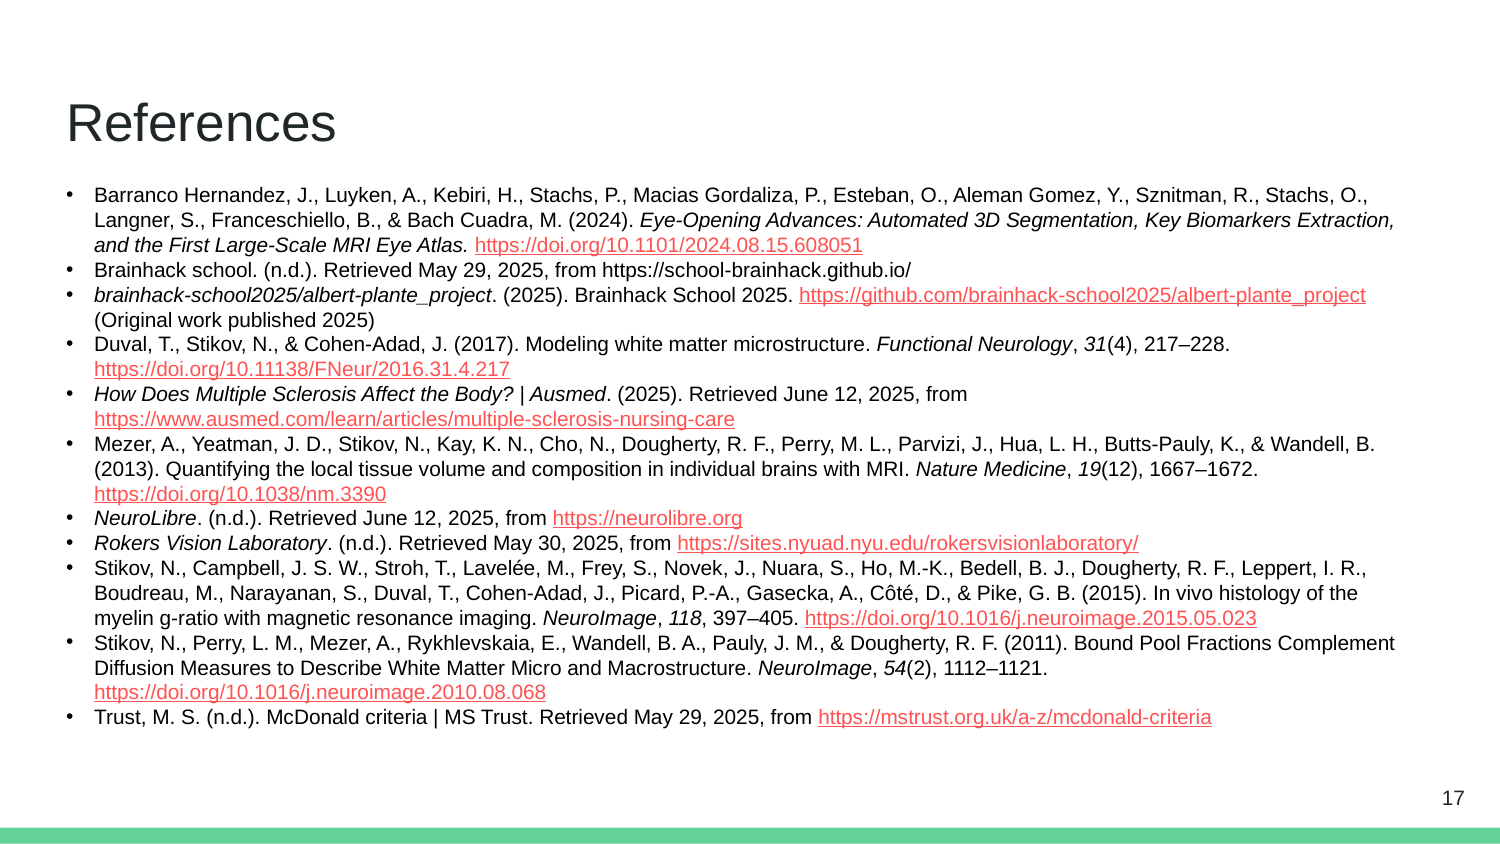

# References
Barranco Hernandez, J., Luyken, A., Kebiri, H., Stachs, P., Macias Gordaliza, P., Esteban, O., Aleman Gomez, Y., Sznitman, R., Stachs, O., Langner, S., Franceschiello, B., & Bach Cuadra, M. (2024). Eye-Opening Advances: Automated 3D Segmentation, Key Biomarkers Extraction, and the First Large-Scale MRI Eye Atlas. https://doi.org/10.1101/2024.08.15.608051
Brainhack school. (n.d.). Retrieved May 29, 2025, from https://school-brainhack.github.io/
brainhack-school2025/albert-plante_project. (2025). Brainhack School 2025. https://github.com/brainhack-school2025/albert-plante_project (Original work published 2025)
Duval, T., Stikov, N., & Cohen-Adad, J. (2017). Modeling white matter microstructure. Functional Neurology, 31(4), 217–228. https://doi.org/10.11138/FNeur/2016.31.4.217
How Does Multiple Sclerosis Affect the Body? | Ausmed. (2025). Retrieved June 12, 2025, from https://www.ausmed.com/learn/articles/multiple-sclerosis-nursing-care
Mezer, A., Yeatman, J. D., Stikov, N., Kay, K. N., Cho, N., Dougherty, R. F., Perry, M. L., Parvizi, J., Hua, L. H., Butts-Pauly, K., & Wandell, B. (2013). Quantifying the local tissue volume and composition in individual brains with MRI. Nature Medicine, 19(12), 1667–1672. https://doi.org/10.1038/nm.3390
NeuroLibre. (n.d.). Retrieved June 12, 2025, from https://neurolibre.org
Rokers Vision Laboratory. (n.d.). Retrieved May 30, 2025, from https://sites.nyuad.nyu.edu/rokersvisionlaboratory/
Stikov, N., Campbell, J. S. W., Stroh, T., Lavelée, M., Frey, S., Novek, J., Nuara, S., Ho, M.-K., Bedell, B. J., Dougherty, R. F., Leppert, I. R., Boudreau, M., Narayanan, S., Duval, T., Cohen-Adad, J., Picard, P.-A., Gasecka, A., Côté, D., & Pike, G. B. (2015). In vivo histology of the myelin g-ratio with magnetic resonance imaging. NeuroImage, 118, 397–405. https://doi.org/10.1016/j.neuroimage.2015.05.023
Stikov, N., Perry, L. M., Mezer, A., Rykhlevskaia, E., Wandell, B. A., Pauly, J. M., & Dougherty, R. F. (2011). Bound Pool Fractions Complement Diffusion Measures to Describe White Matter Micro and Macrostructure. NeuroImage, 54(2), 1112–1121. https://doi.org/10.1016/j.neuroimage.2010.08.068
Trust, M. S. (n.d.). McDonald criteria | MS Trust. Retrieved May 29, 2025, from https://mstrust.org.uk/a-z/mcdonald-criteria

17